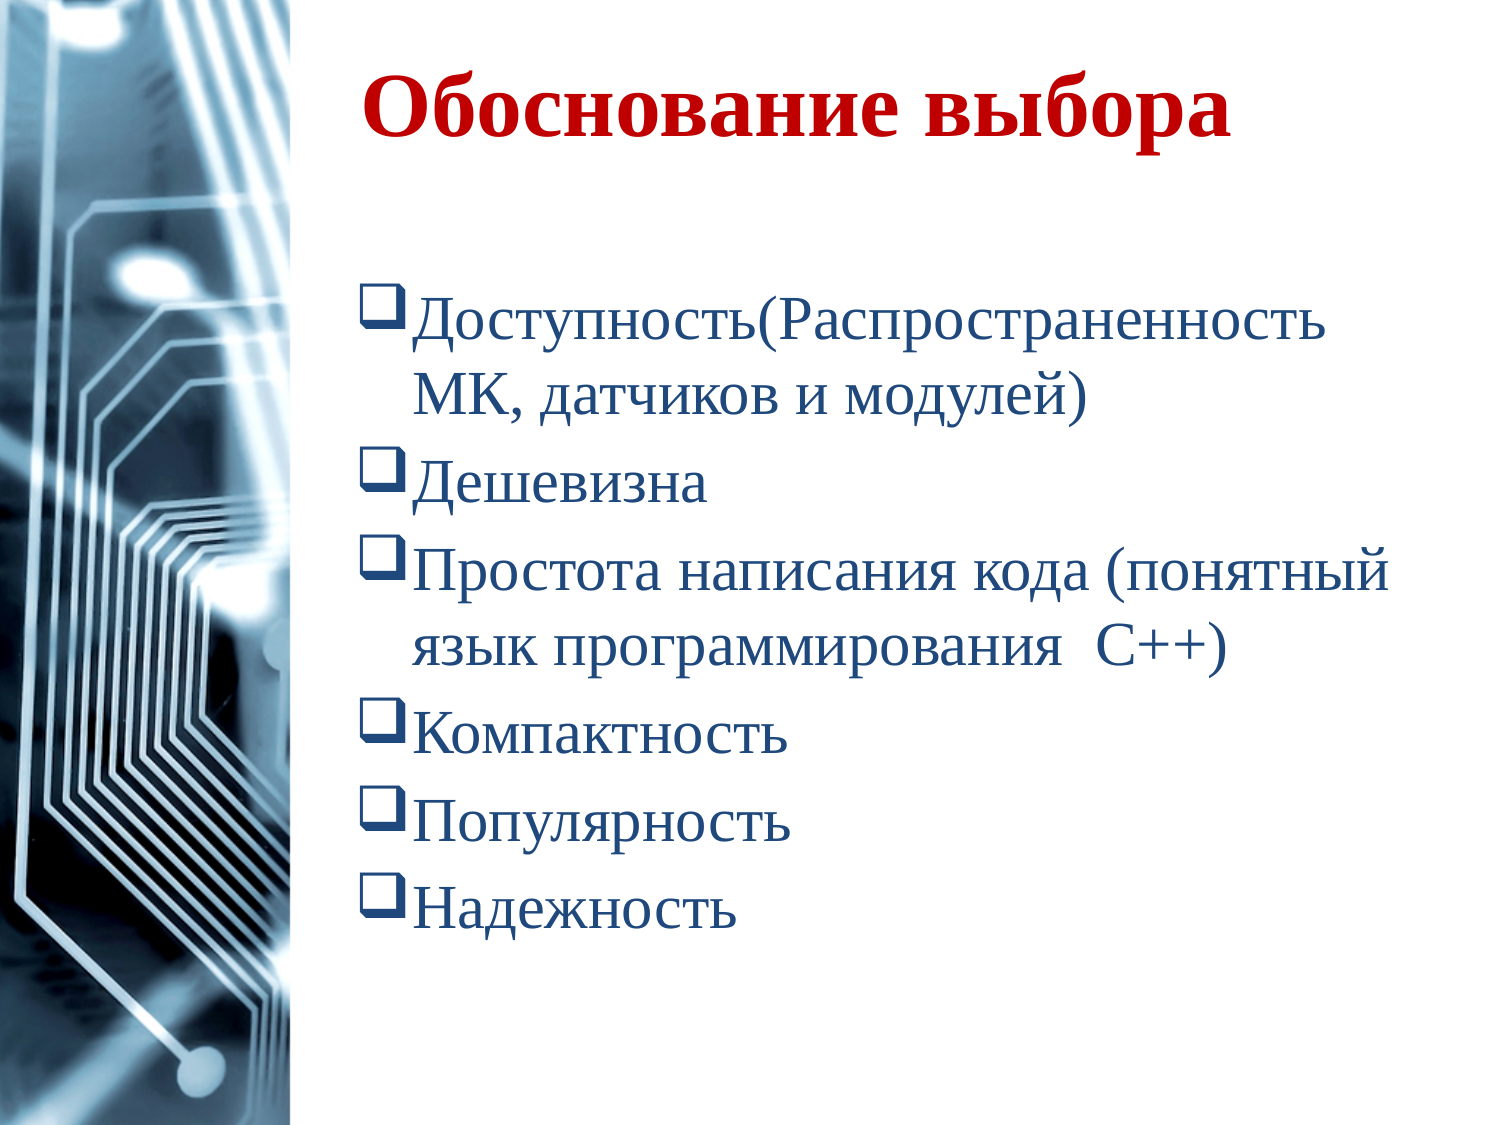

# Обоснование выбора
Доступность(Распространенность МК, датчиков и модулей)
Дешевизна
Простота написания кода (понятный язык программирования  C++)
Компактность
Популярность
Надежность